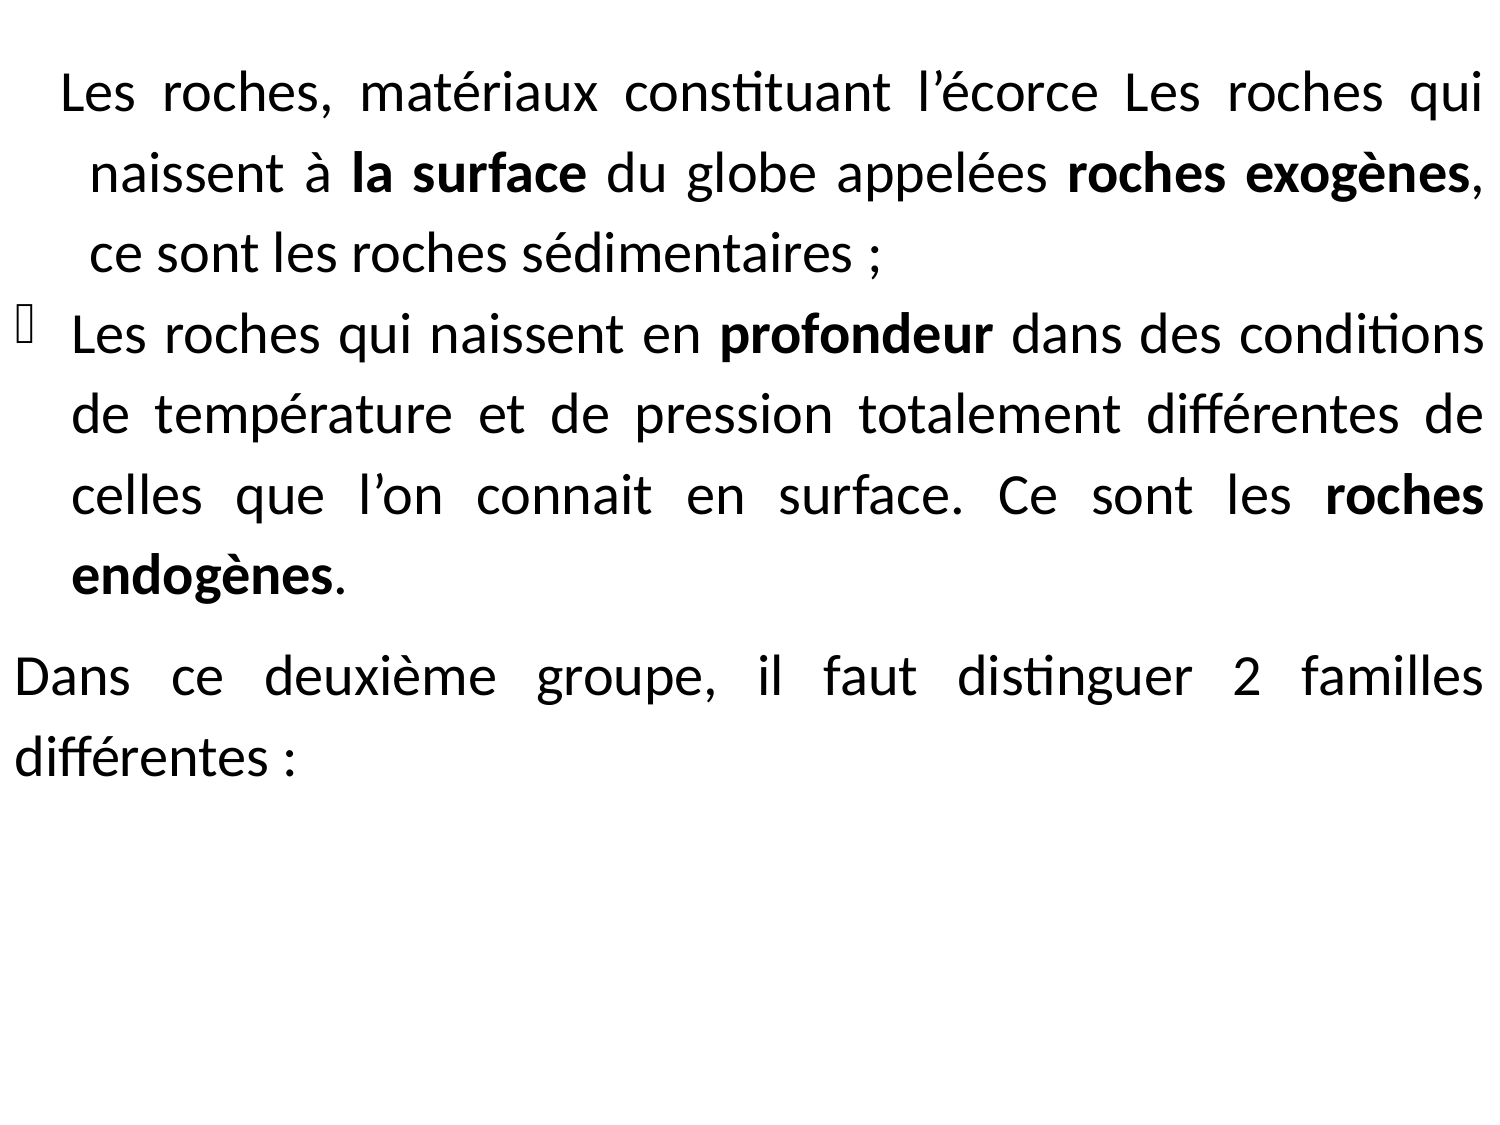

Les roches, matériaux constituant l’écorce Les roches qui naissent à la surface du globe appelées roches exogènes, ce sont les roches sédimentaires ;
Les roches qui naissent en profondeur dans des conditions de température et de pression totalement différentes de celles que l’on connait en surface. Ce sont les roches endogènes.
Dans ce deuxième groupe, il faut distinguer 2 familles différentes :